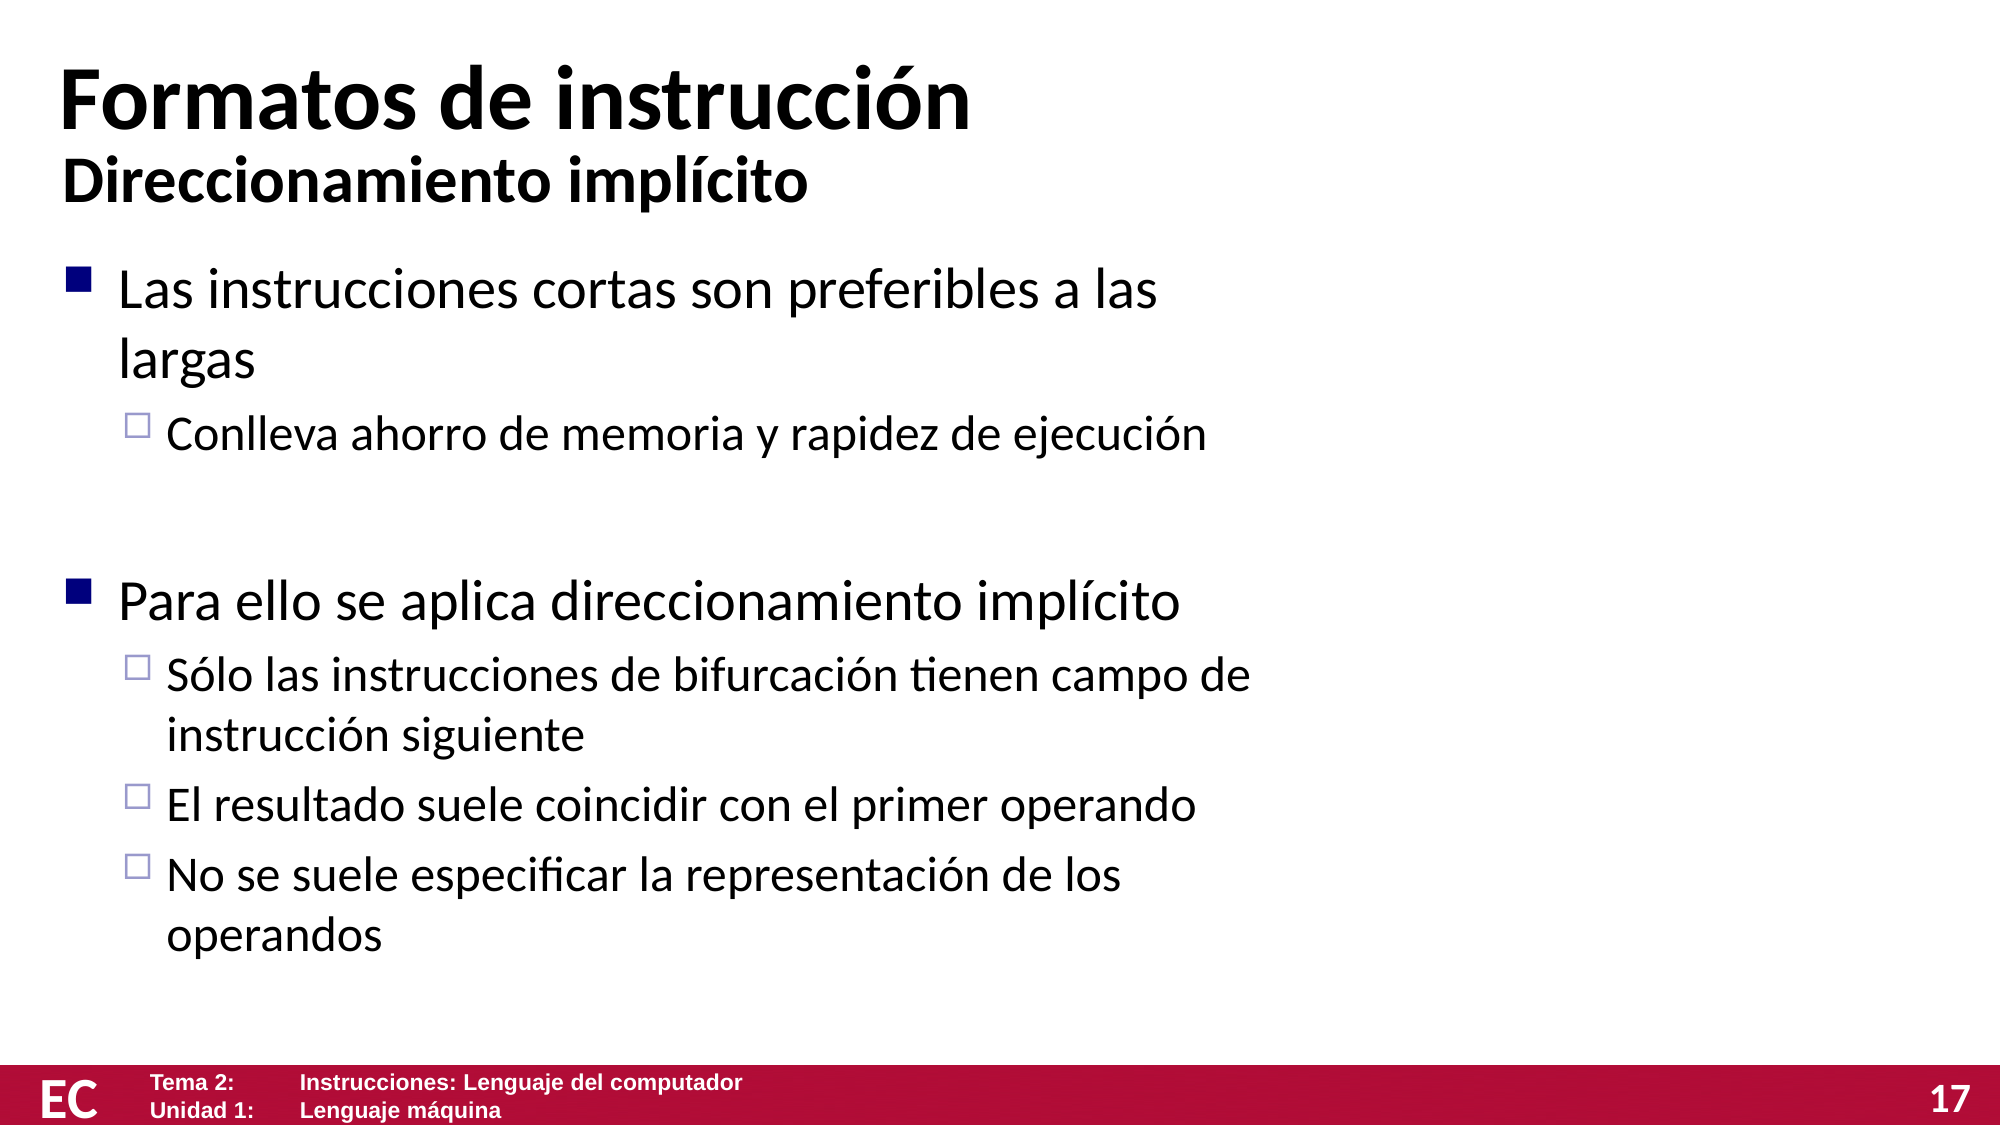

# Formatos de instrucción
Direccionamiento implícito
Las instrucciones cortas son preferibles a las largas
Conlleva ahorro de memoria y rapidez de ejecución

Para ello se aplica direccionamiento implícito
Sólo las instrucciones de bifurcación tienen campo de instrucción siguiente
El resultado suele coincidir con el primer operando
No se suele especificar la representación de los operandos